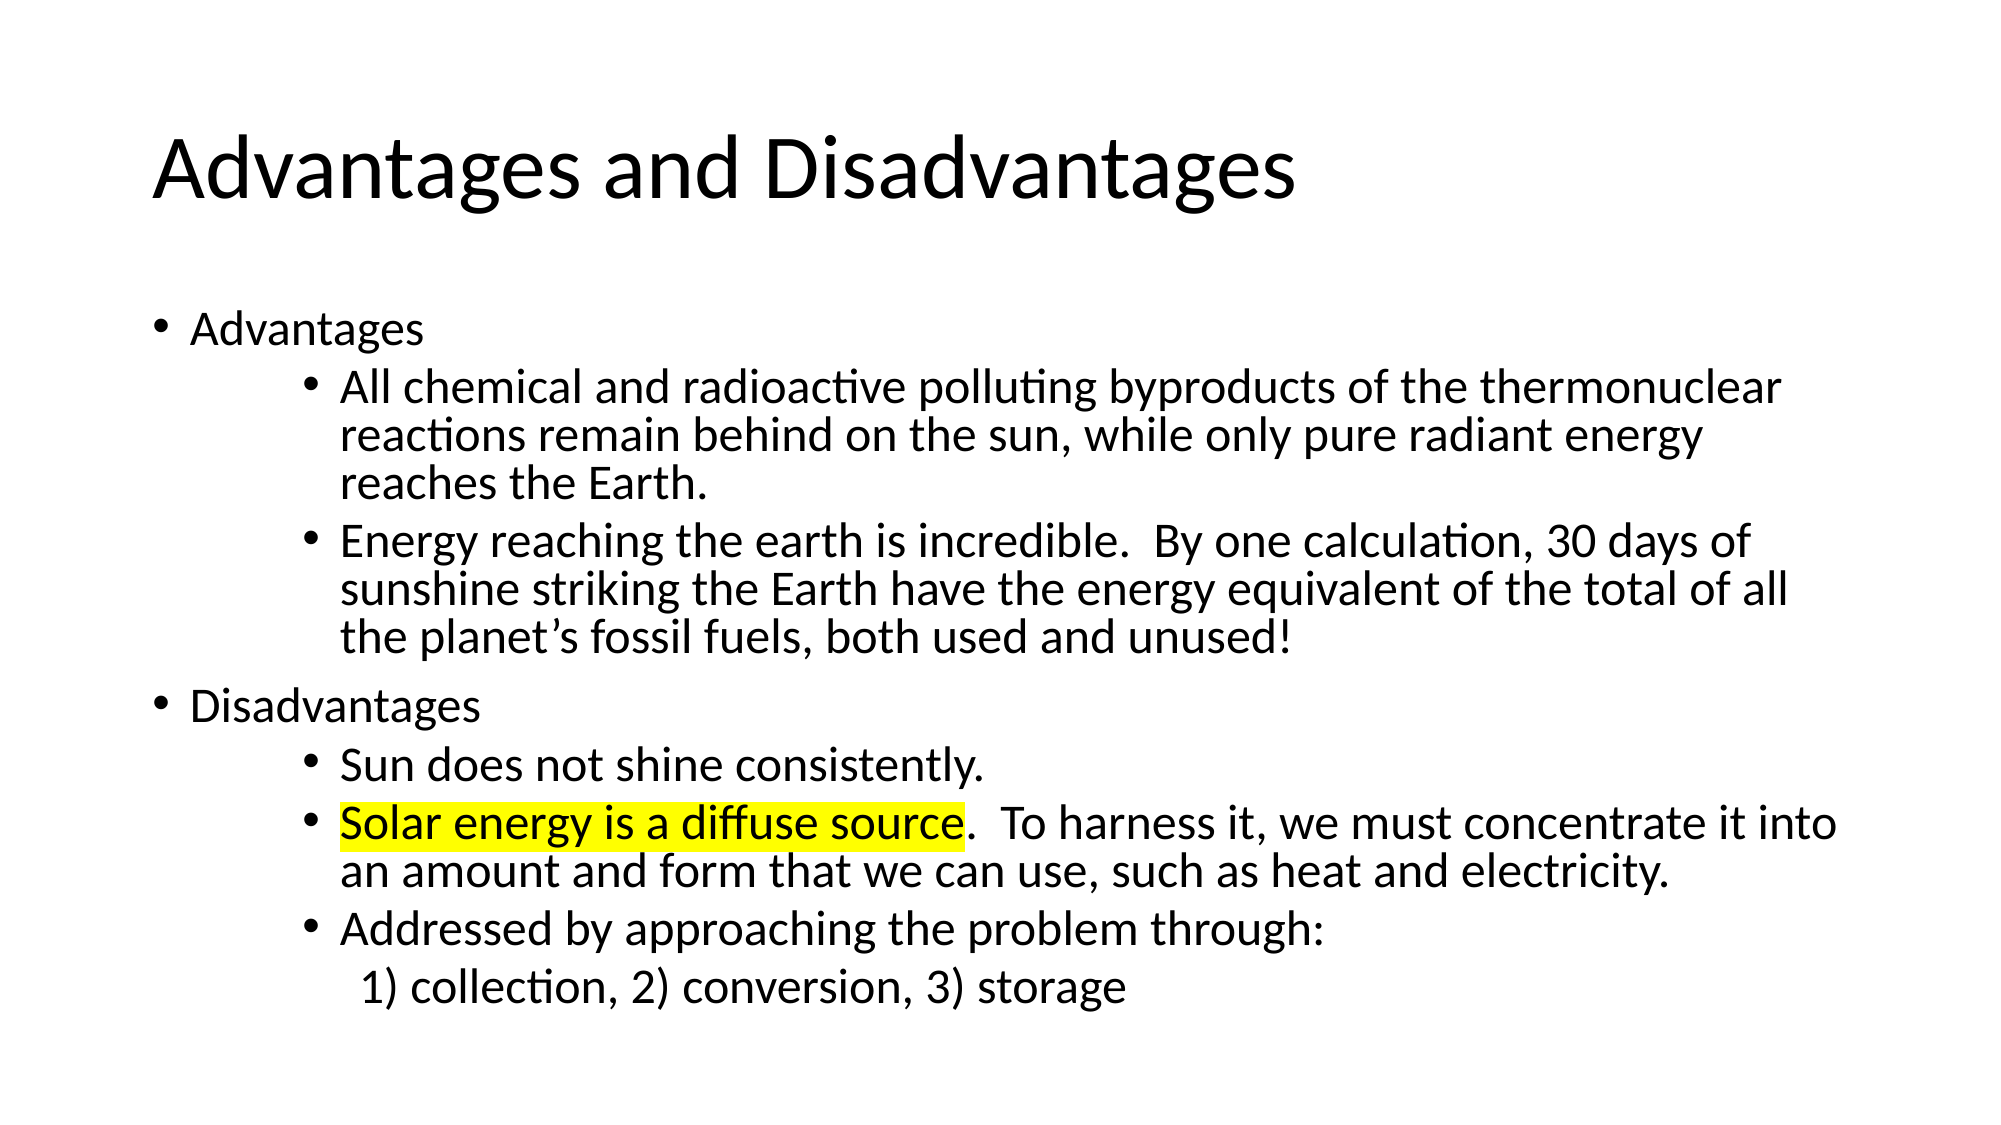

# Advantages and Disadvantages
Advantages
All chemical and radioactive polluting byproducts of the thermonuclear reactions remain behind on the sun, while only pure radiant energy reaches the Earth.
Energy reaching the earth is incredible.  By one calculation, 30 days of sunshine striking the Earth have the energy equivalent of the total of all the planet’s fossil fuels, both used and unused!
Disadvantages
Sun does not shine consistently.
Solar energy is a diffuse source.  To harness it, we must concentrate it into an amount and form that we can use, such as heat and electricity.
Addressed by approaching the problem through:
     1) collection, 2) conversion, 3) storage